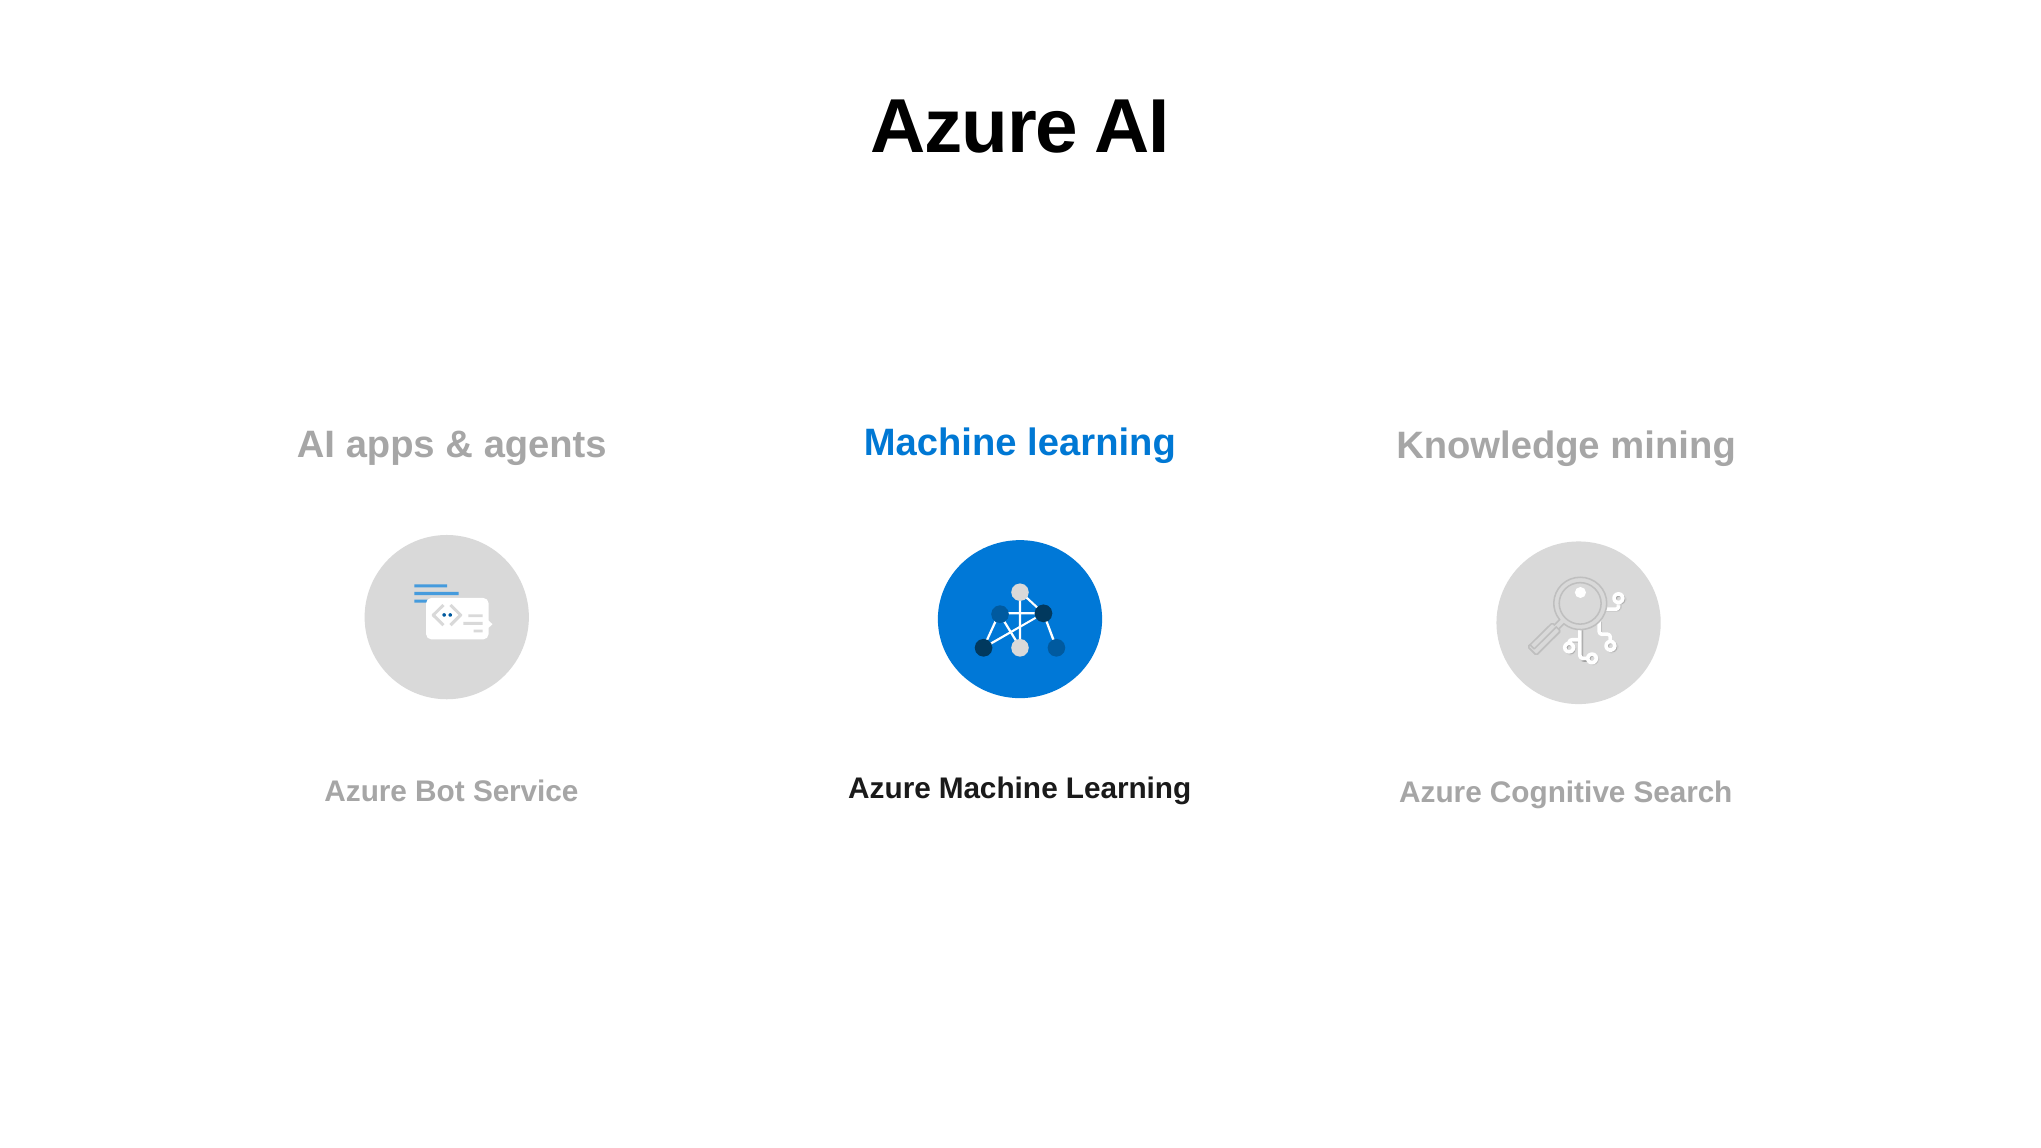

# Azure AI
Machine learning
AI apps & agents
Knowledge mining

Azure Machine Learning
Azure Bot Service
Azure Cognitive Search